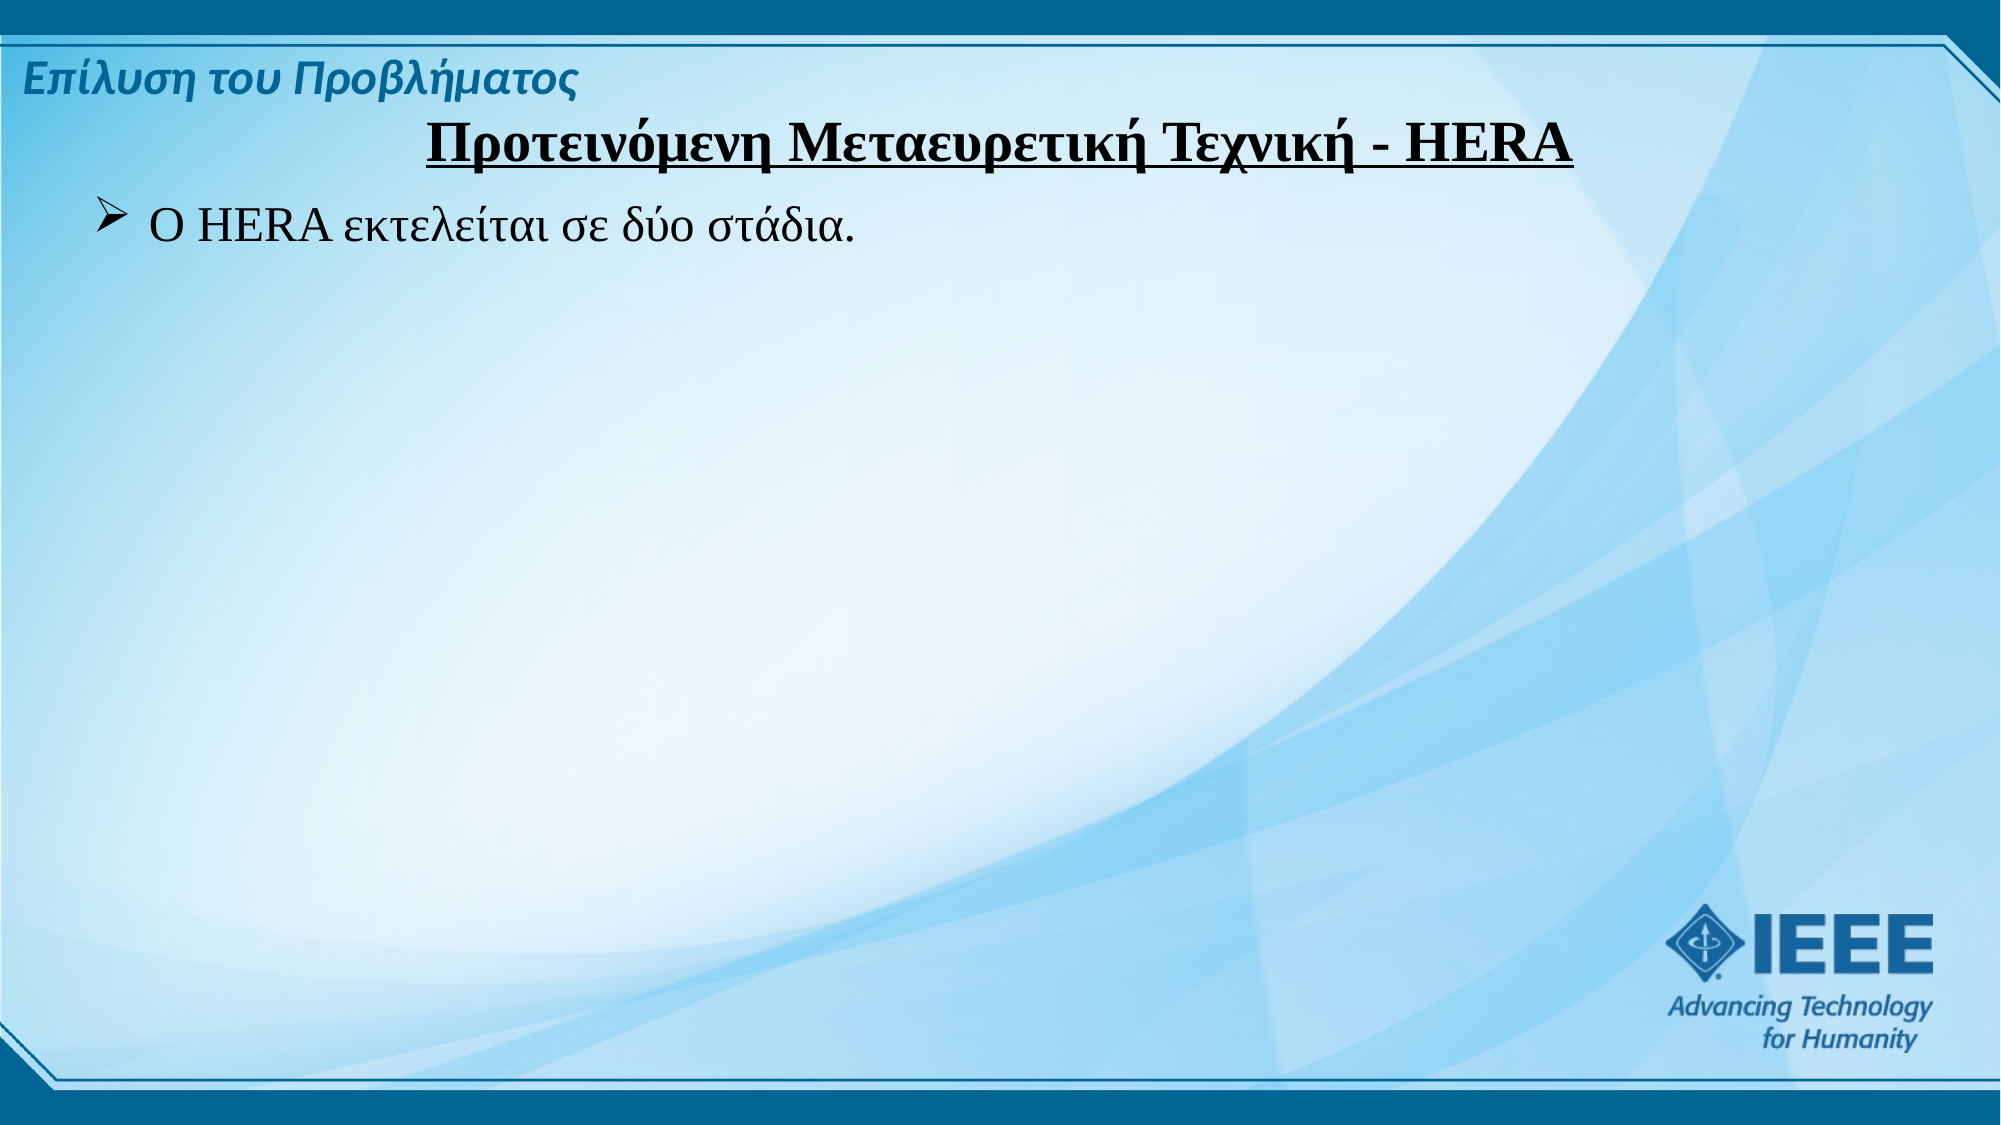

Επίλυση του Προβλήματος

Προτεινόμενη Μεταευρετική Τεχνική - HERA

Ο HERA εκτελείται σε δύο στάδια.